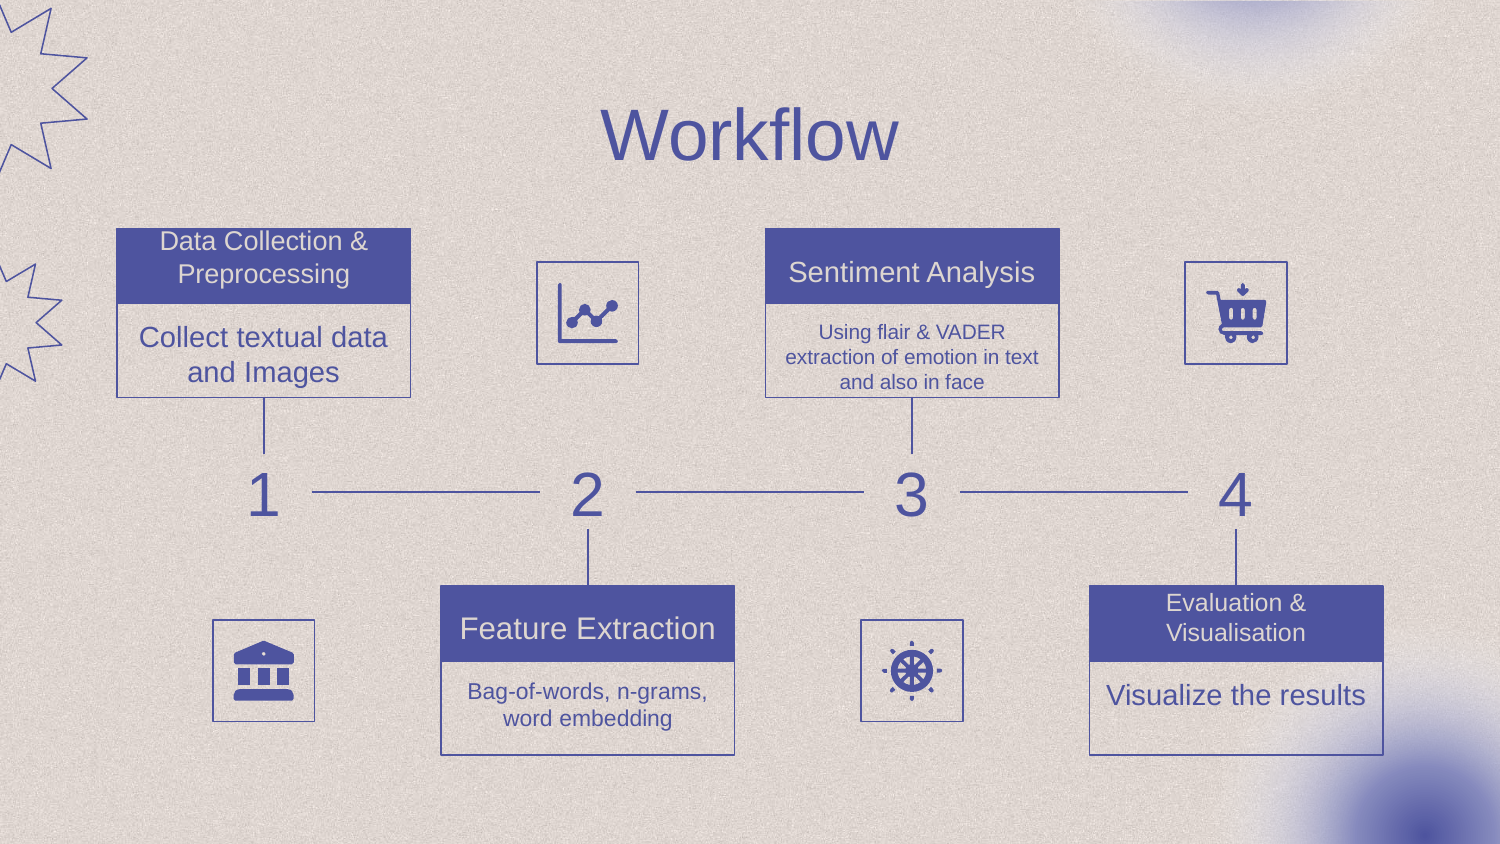

# Workflow
Data Collection & Preprocessing
Sentiment Analysis

Collect textual data and Images
Using flair & VADER extraction of emotion in text and also in face
1
2
3
4
Feature Extraction
Evaluation & Visualisation

Bag-of-words, n-grams, word embedding
Visualize the results